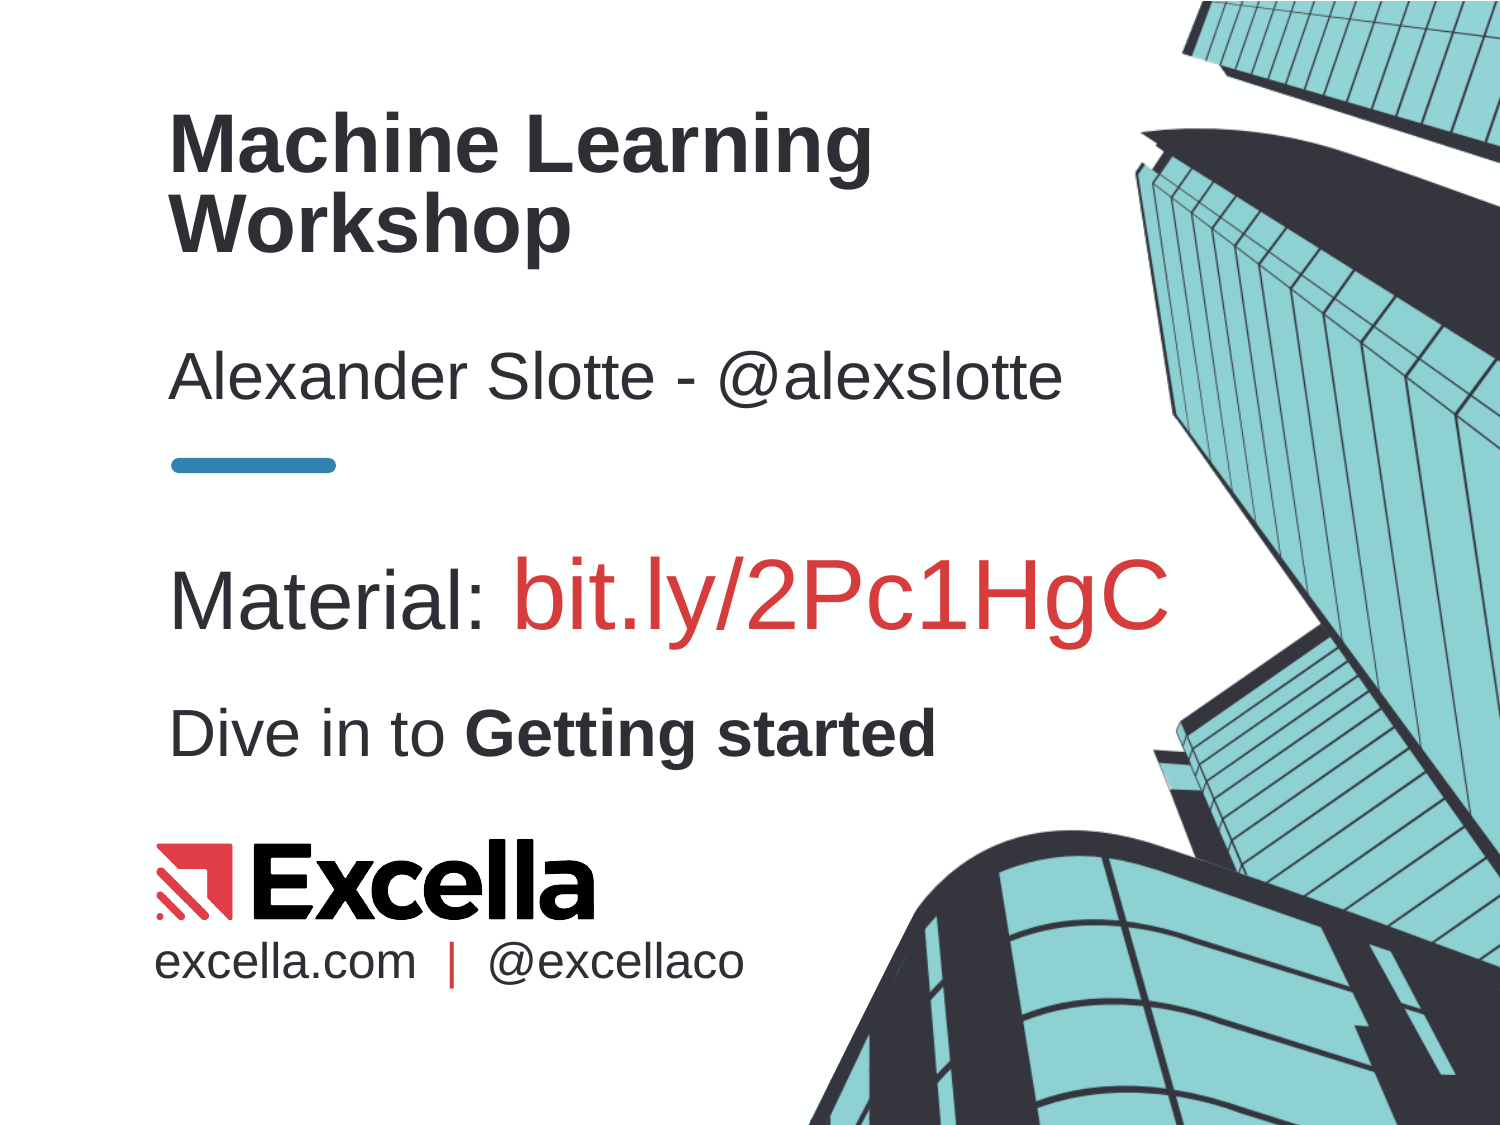

# Machine Learning Workshop Alexander Slotte - @alexslotte
Material: bit.ly/2Pc1HgC
Dive in to Getting started